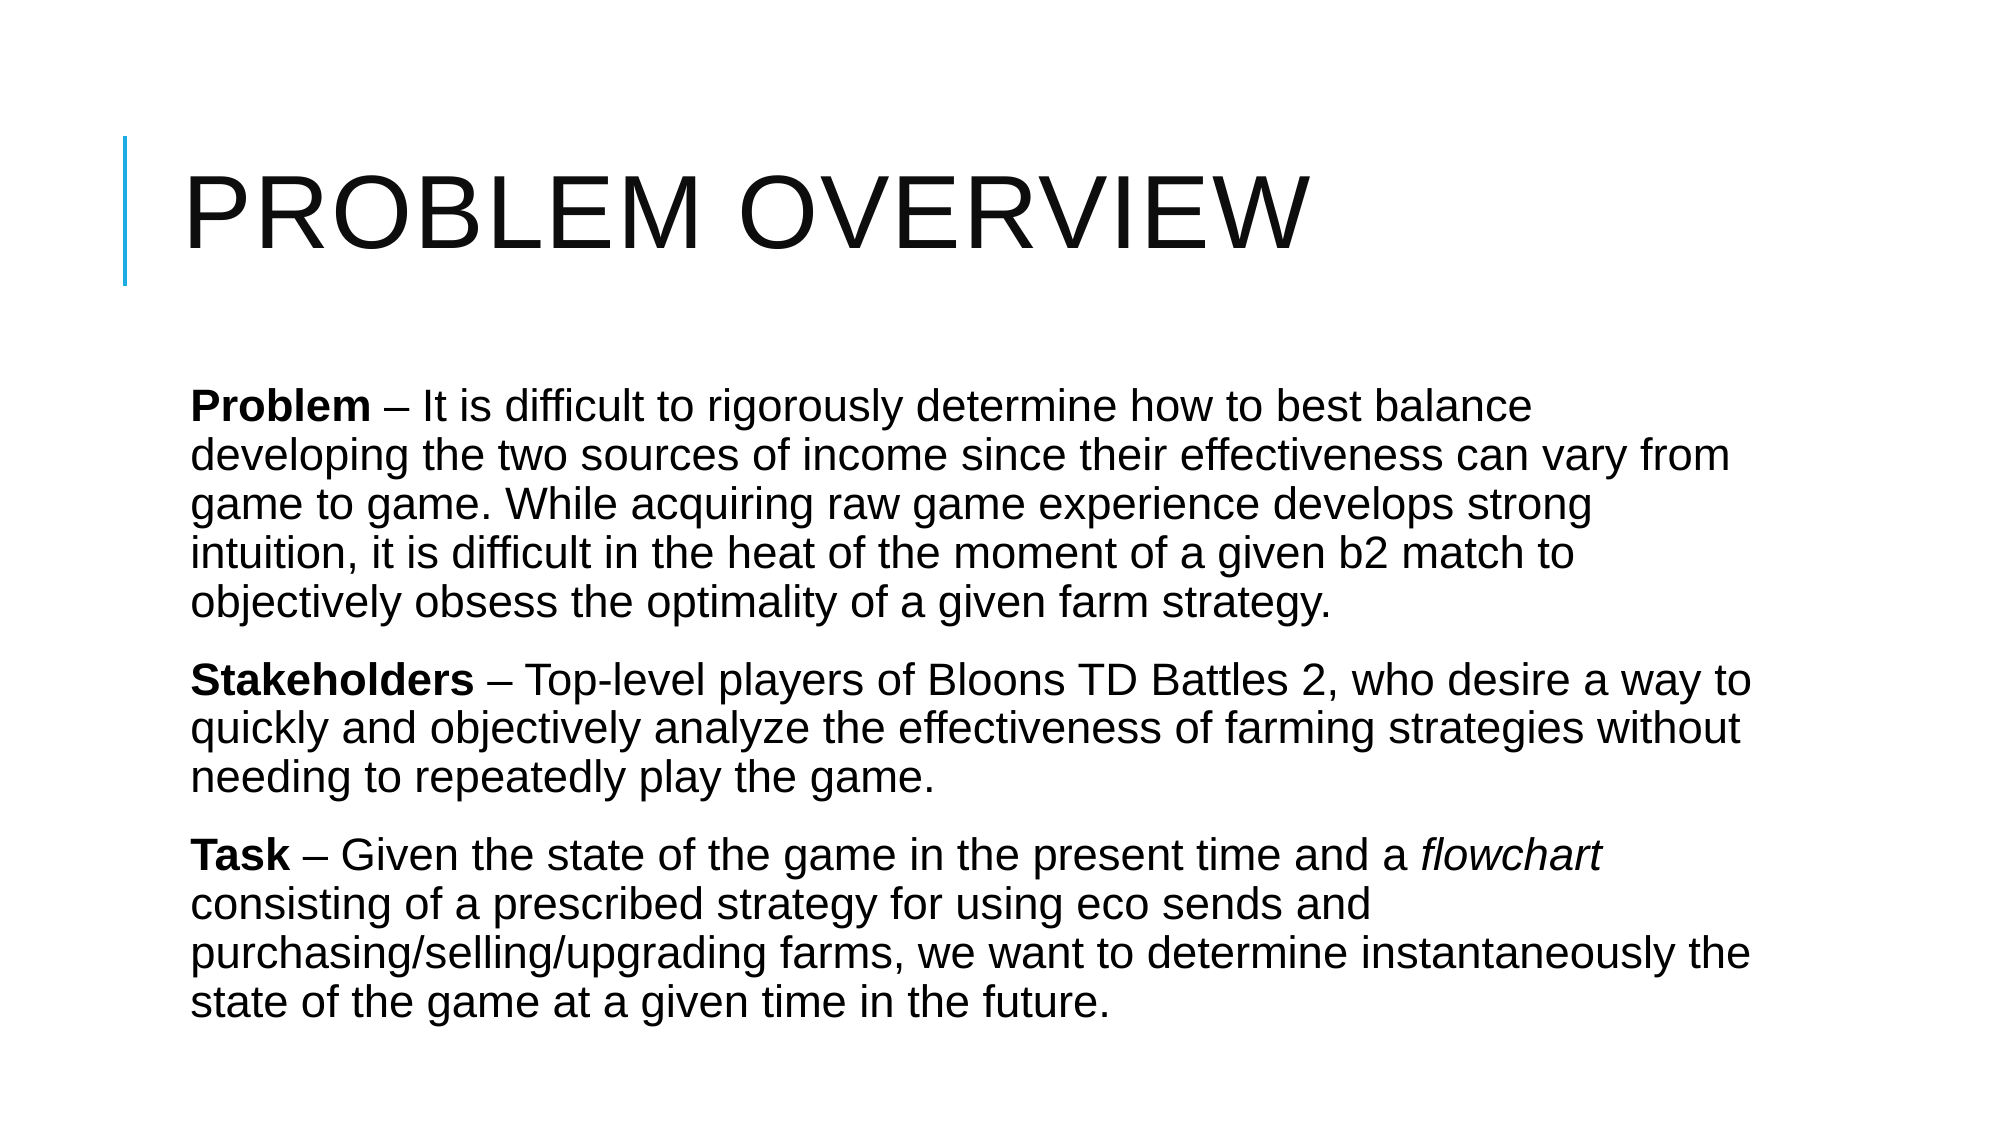

# Problem OvervieW
Problem – It is difficult to rigorously determine how to best balance developing the two sources of income since their effectiveness can vary from game to game. While acquiring raw game experience develops strong intuition, it is difficult in the heat of the moment of a given b2 match to objectively obsess the optimality of a given farm strategy.
Stakeholders – Top-level players of Bloons TD Battles 2, who desire a way to quickly and objectively analyze the effectiveness of farming strategies without needing to repeatedly play the game.
Task – Given the state of the game in the present time and a flowchart consisting of a prescribed strategy for using eco sends and purchasing/selling/upgrading farms, we want to determine instantaneously the state of the game at a given time in the future.